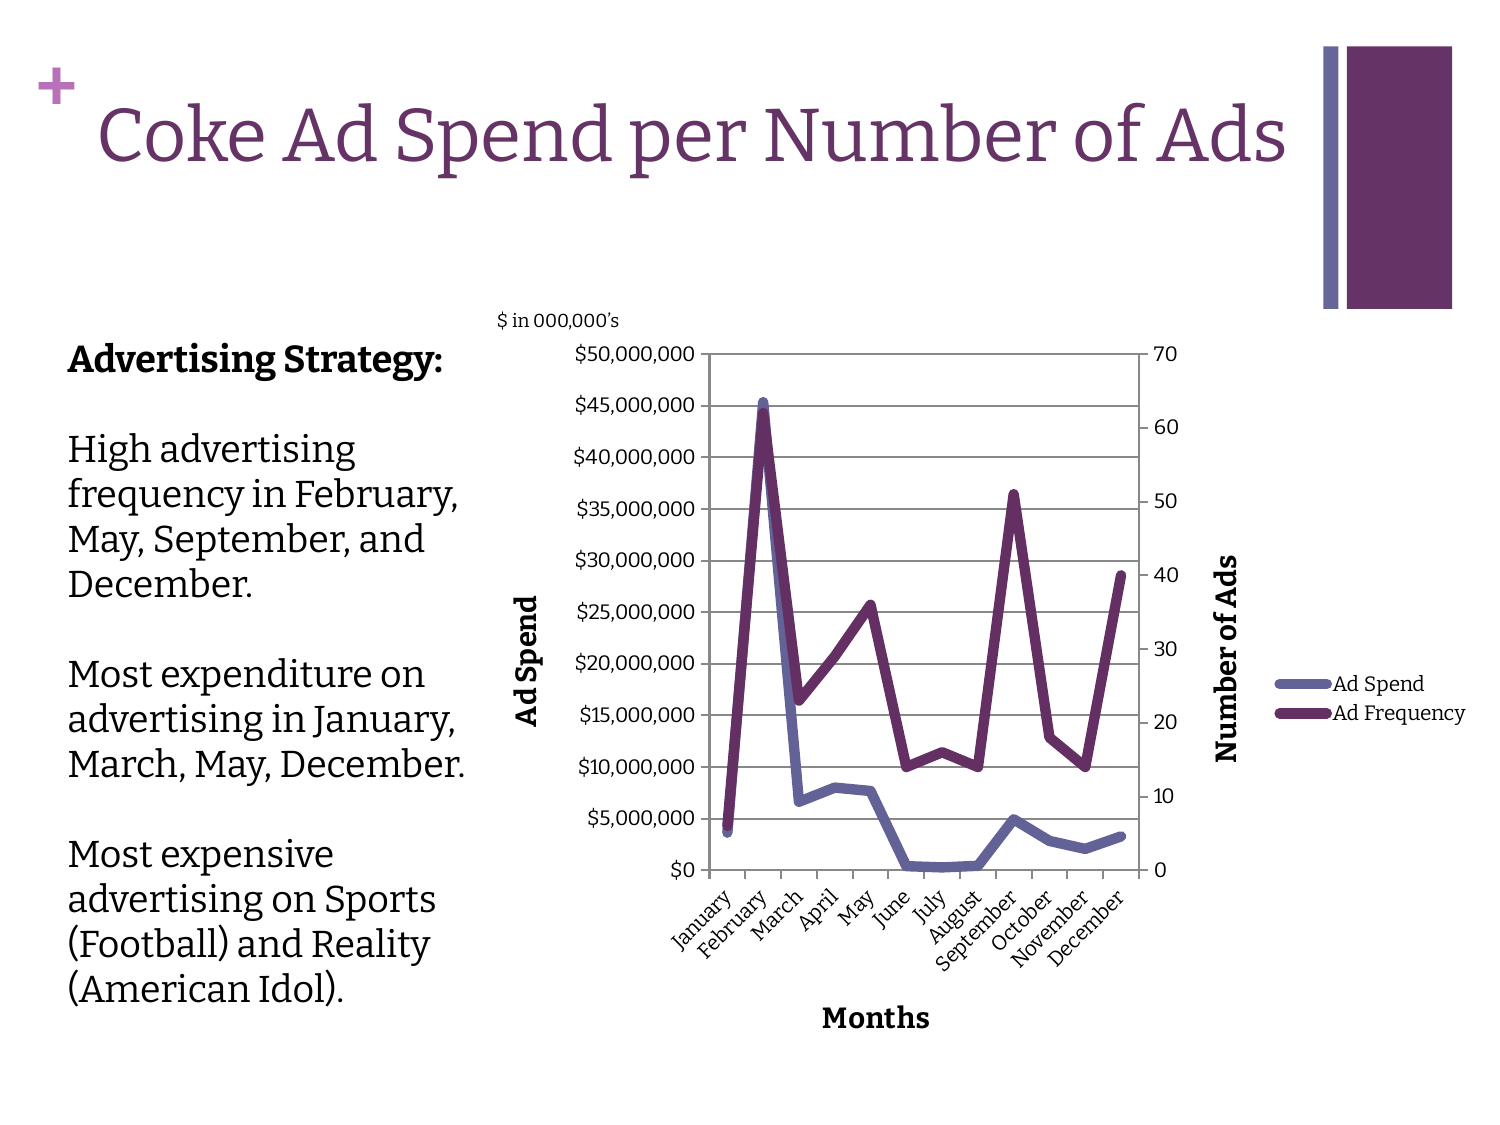

# Coke Ad Spend per Number of Ads
$ in 000,000’s
Advertising Strategy:
High advertising frequency in February, May, September, and December.

Most expenditure on advertising in January, March, May, December.

Most expensive advertising on Sports (Football) and Reality (American Idol).

### Chart

| Category |  |  |
|---|---|---|
| January | 3639900.0 | 6.0 |
| February | 45334300.0 | 62.0 |
| March | 6630900.0 | 23.0 |
| April | 8001500.0 | 29.0 |
| May | 7675300.0 | 36.0 |
| June | 397800.0 | 14.0 |
| July | 276700.0 | 16.0 |
| August | 429800.0 | 14.0 |
| September | 4938400.0 | 51.0 |
| October | 2836700.0 | 18.0 |
| November | 2069700.0 | 14.0 |
| December | 3278300.0 | 40.0 |